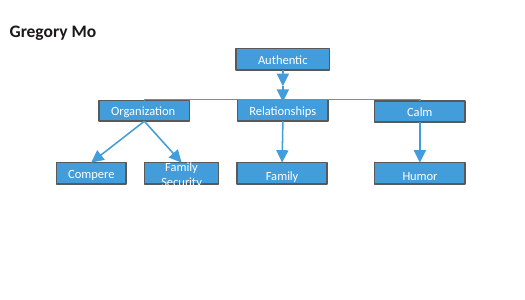

Gregory Mo
Authentic
Relationships
Organization
Calm
Compere
Family Security
Family

Humor